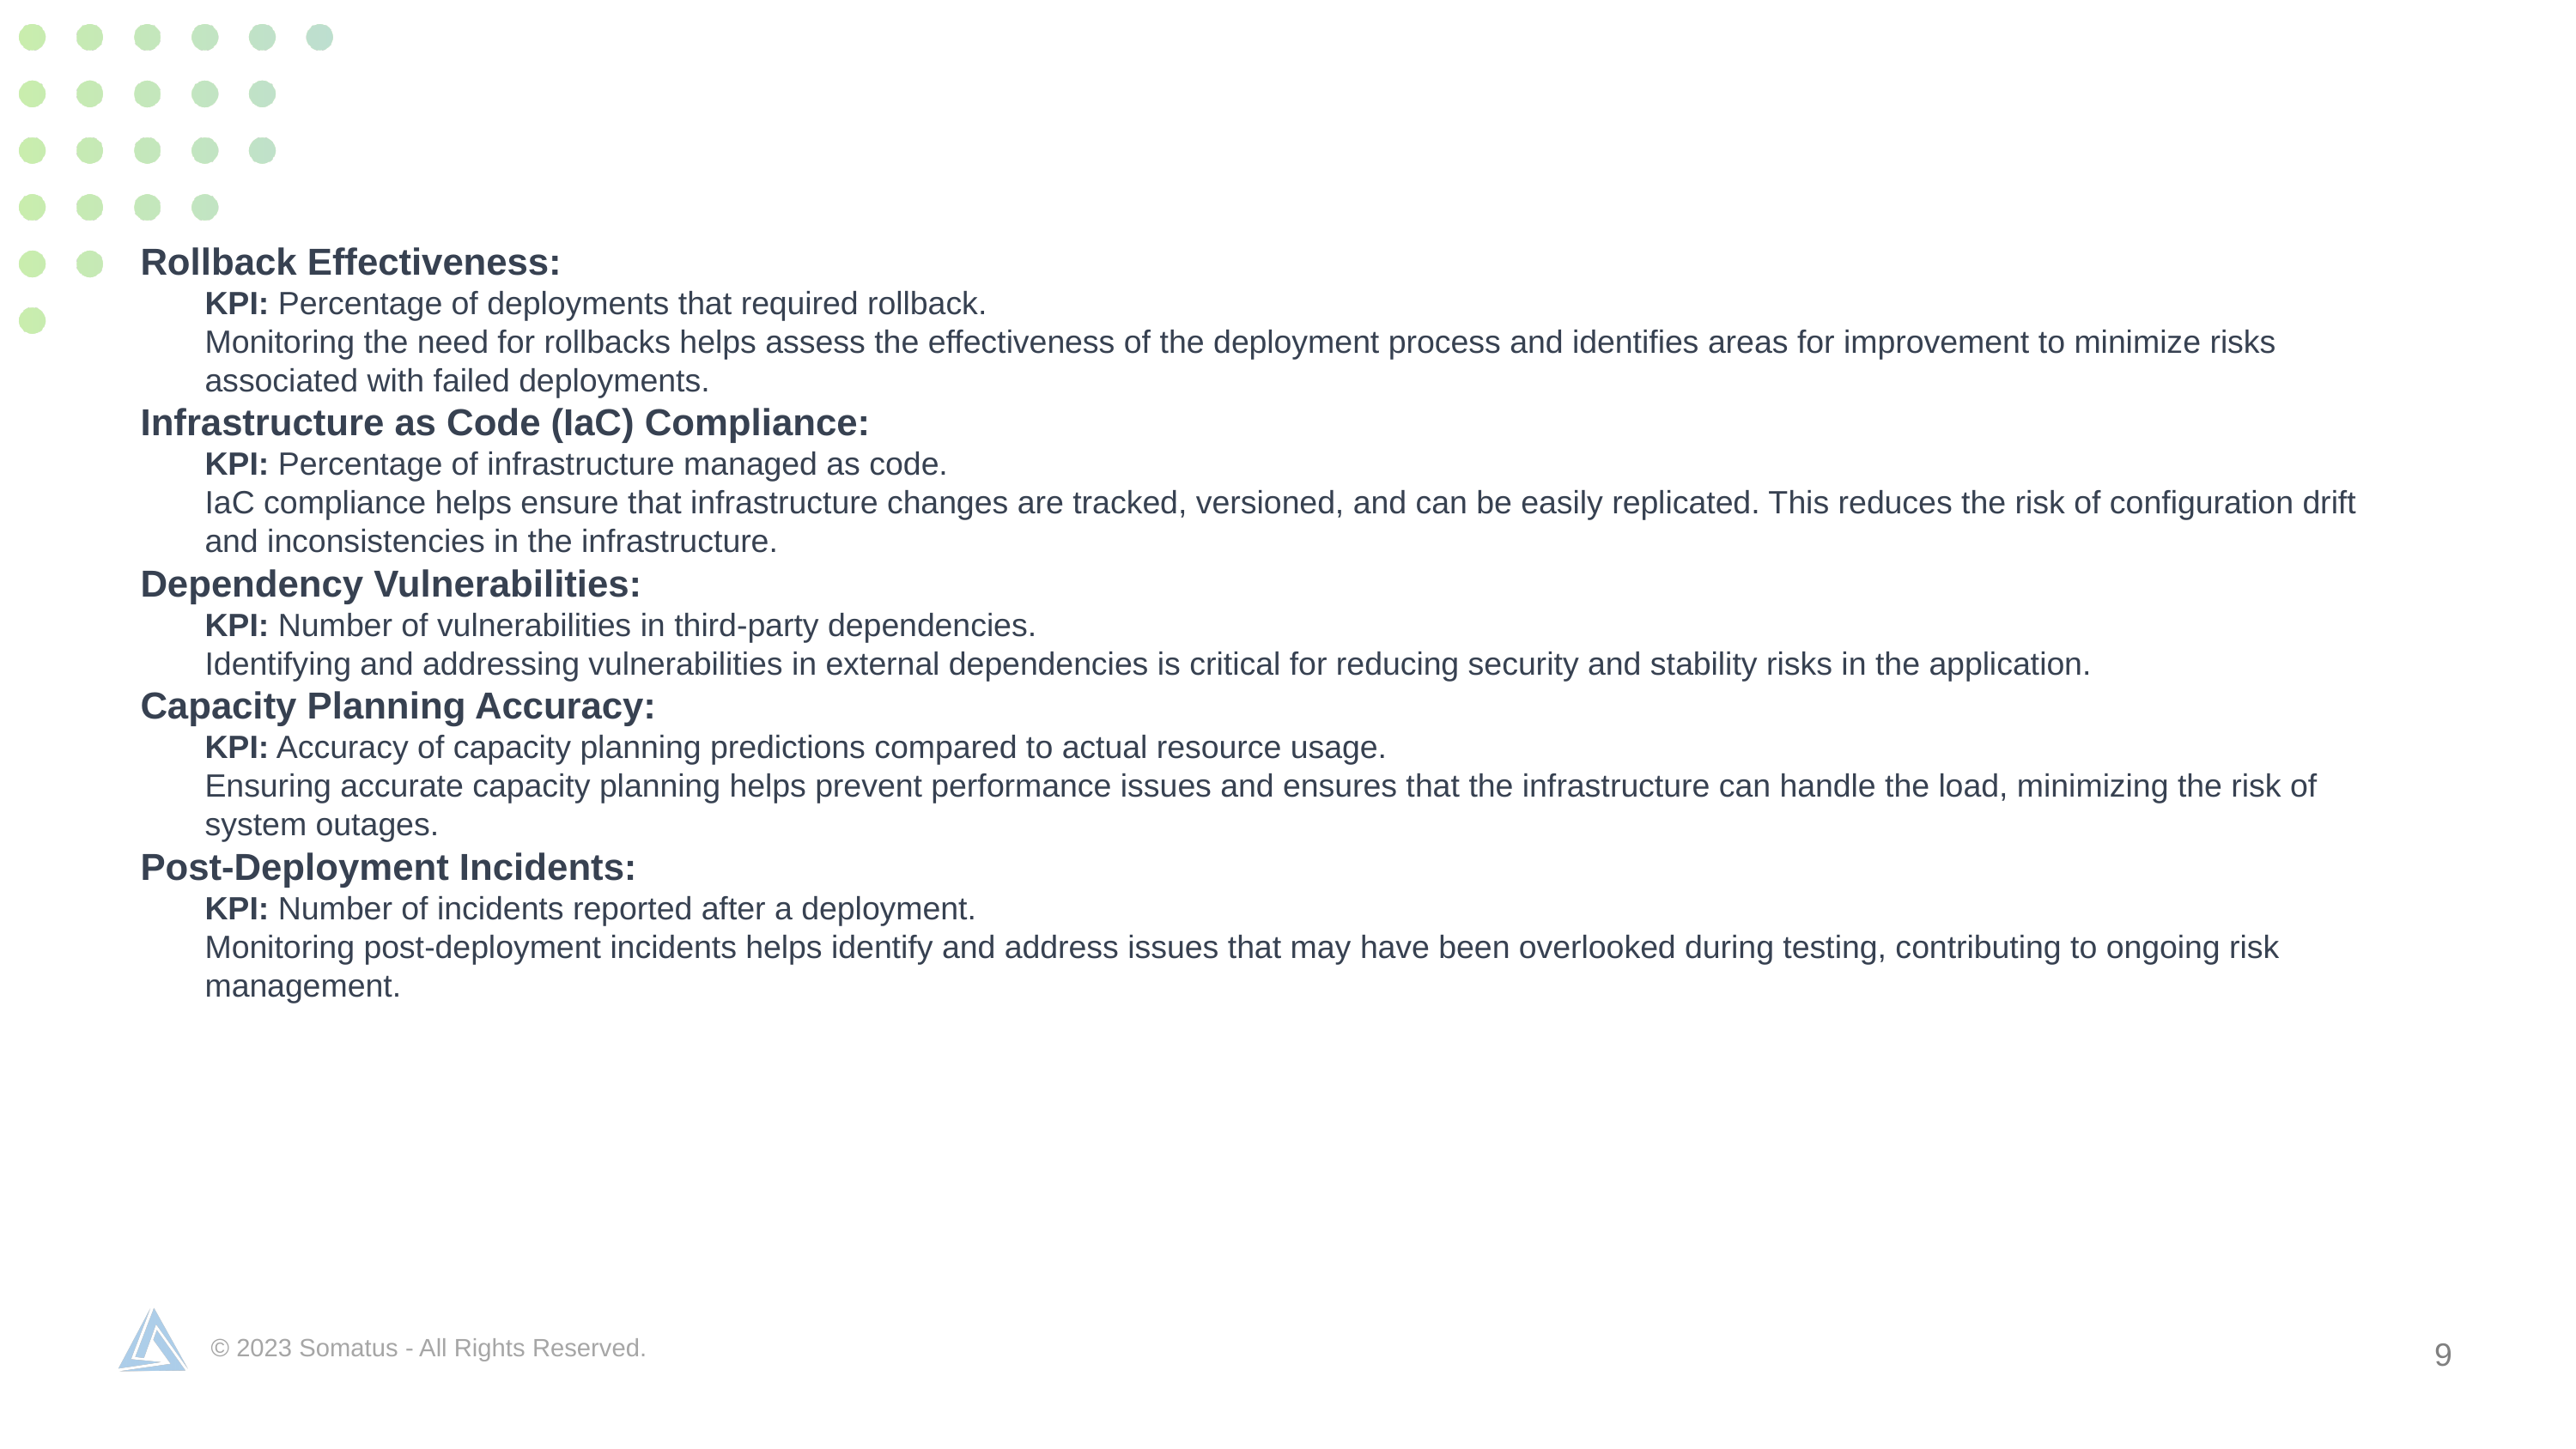

Rollback Effectiveness:
KPI: Percentage of deployments that required rollback.
Monitoring the need for rollbacks helps assess the effectiveness of the deployment process and identifies areas for improvement to minimize risks associated with failed deployments.
Infrastructure as Code (IaC) Compliance:
KPI: Percentage of infrastructure managed as code.
IaC compliance helps ensure that infrastructure changes are tracked, versioned, and can be easily replicated. This reduces the risk of configuration drift and inconsistencies in the infrastructure.
Dependency Vulnerabilities:
KPI: Number of vulnerabilities in third-party dependencies.
Identifying and addressing vulnerabilities in external dependencies is critical for reducing security and stability risks in the application.
Capacity Planning Accuracy:
KPI: Accuracy of capacity planning predictions compared to actual resource usage.
Ensuring accurate capacity planning helps prevent performance issues and ensures that the infrastructure can handle the load, minimizing the risk of system outages.
Post-Deployment Incidents:
KPI: Number of incidents reported after a deployment.
Monitoring post-deployment incidents helps identify and address issues that may have been overlooked during testing, contributing to ongoing risk management.